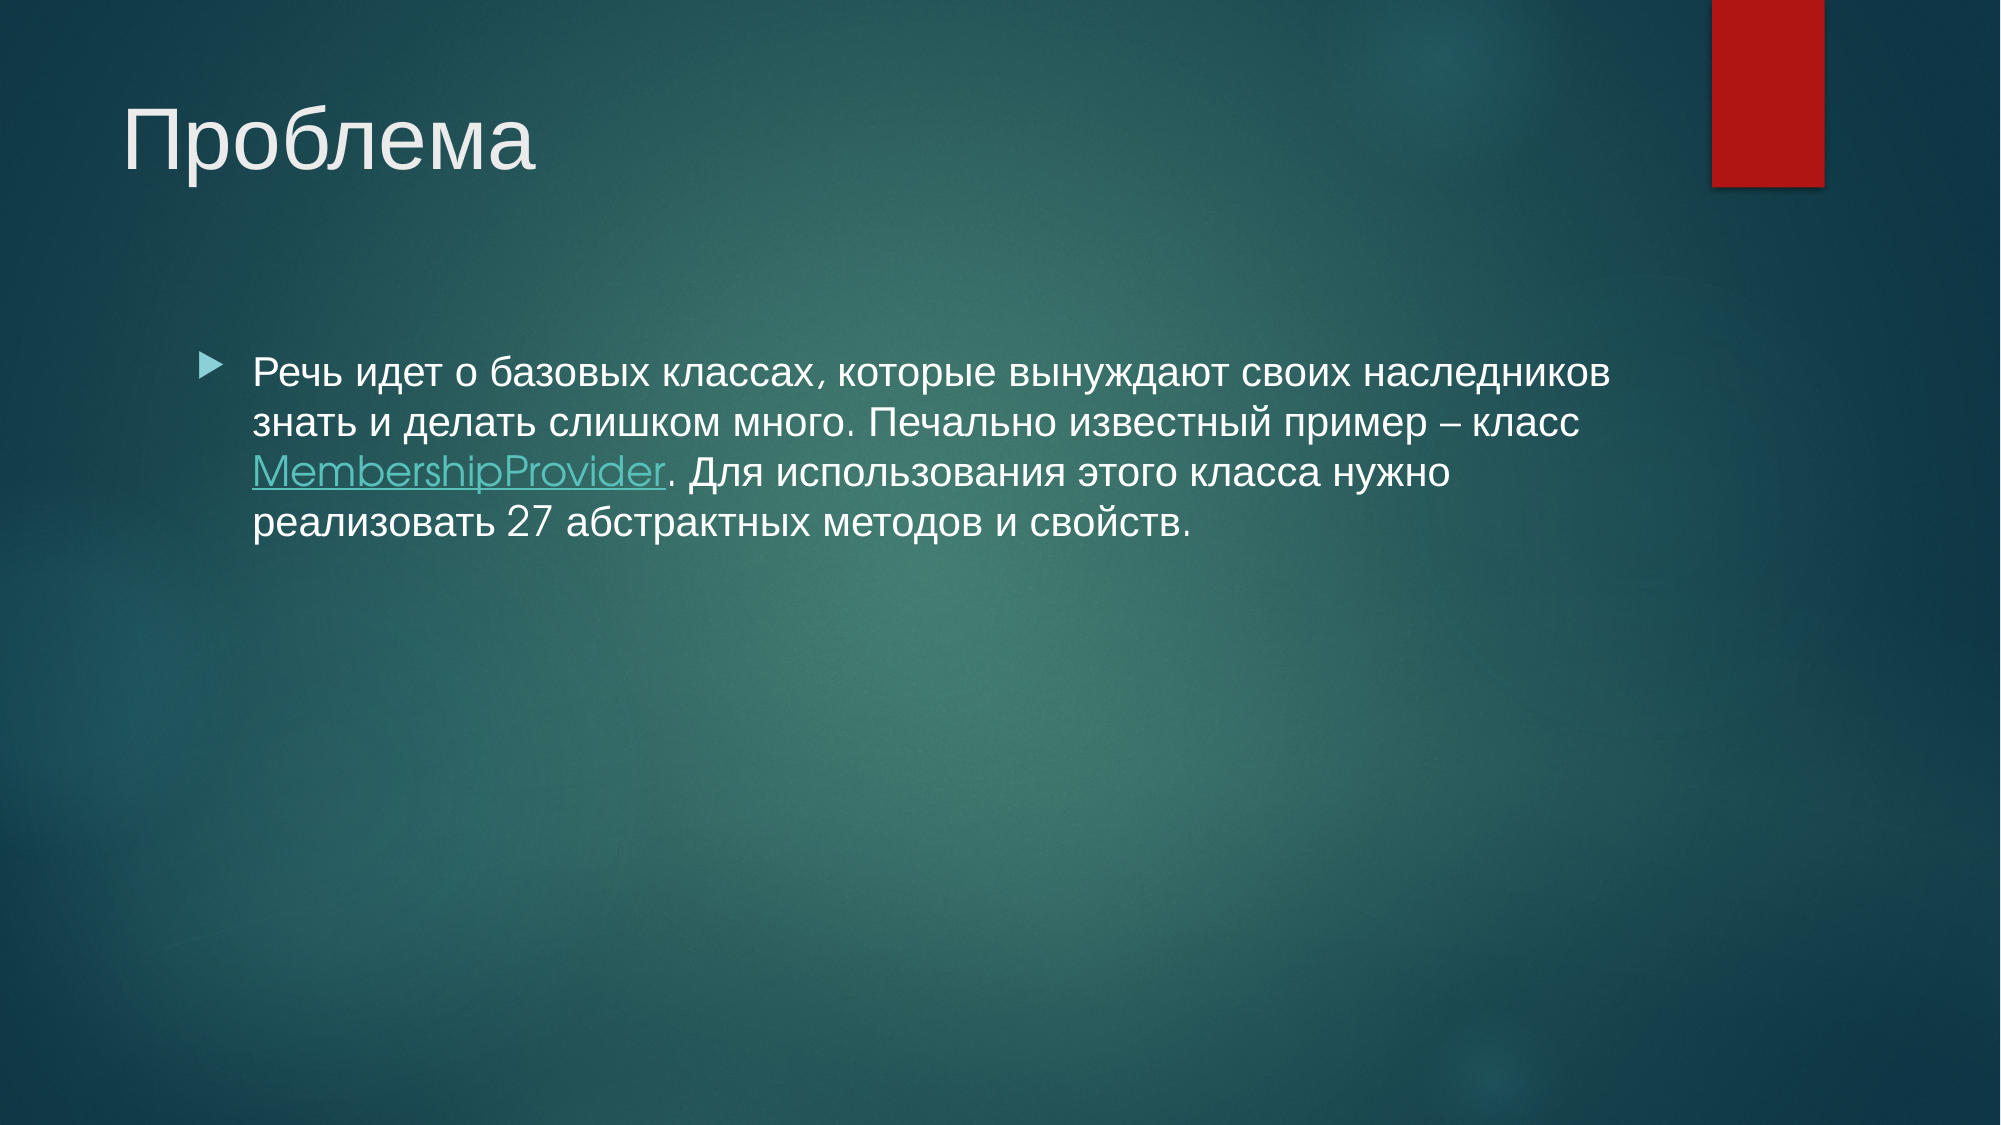

# Проблема
Речь идет о базовых классах, которые вынуждают своих наследников знать и делать слишком много. Печально известный пример – класс MembershipProvider. Для использования этого класса нужно реализовать 27 абстрактных методов и свойств.